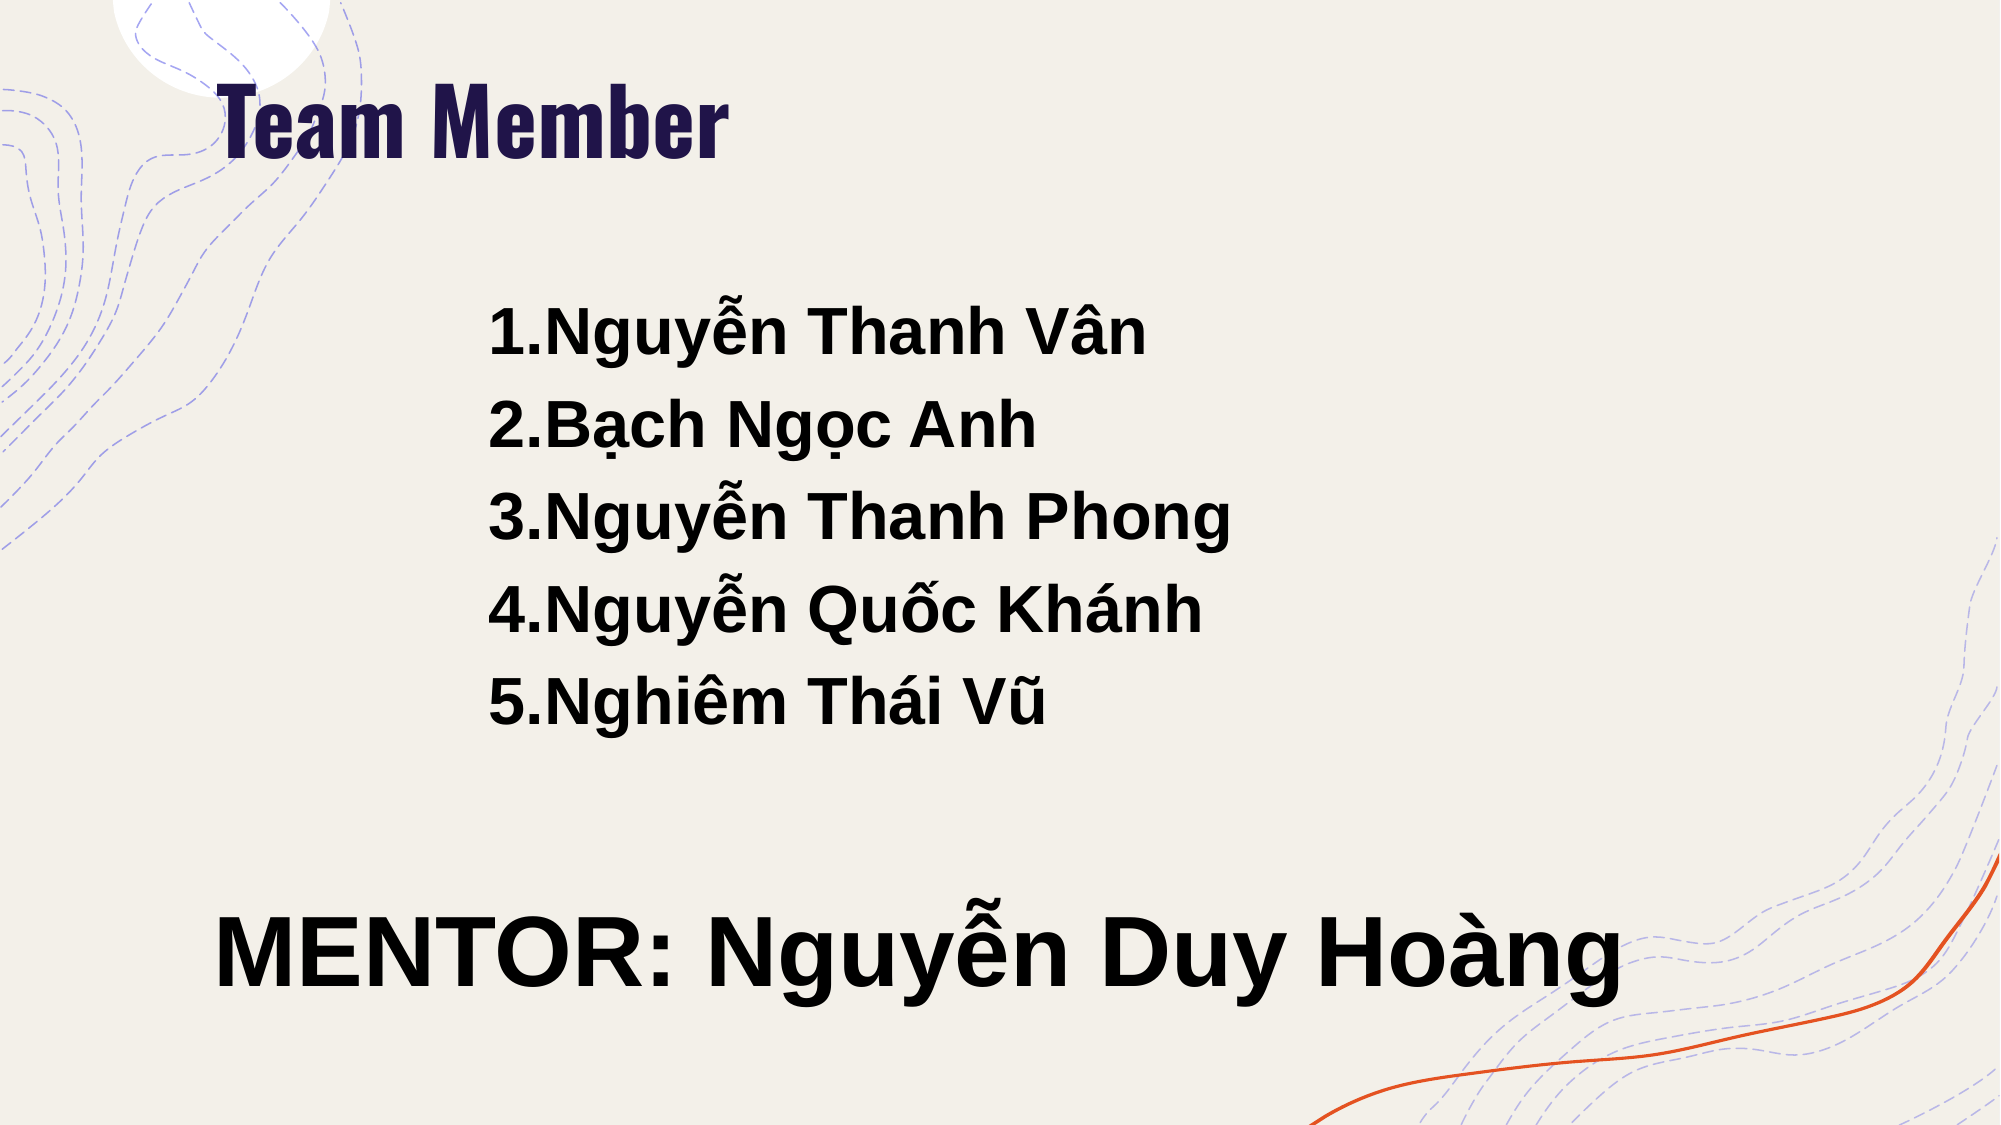

# Team Member
Nguyễn Thanh Vân
Bạch Ngọc Anh
Nguyễn Thanh Phong
Nguyễn Quốc Khánh
Nghiêm Thái Vũ

MENTOR: Nguyễn Duy Hoàng